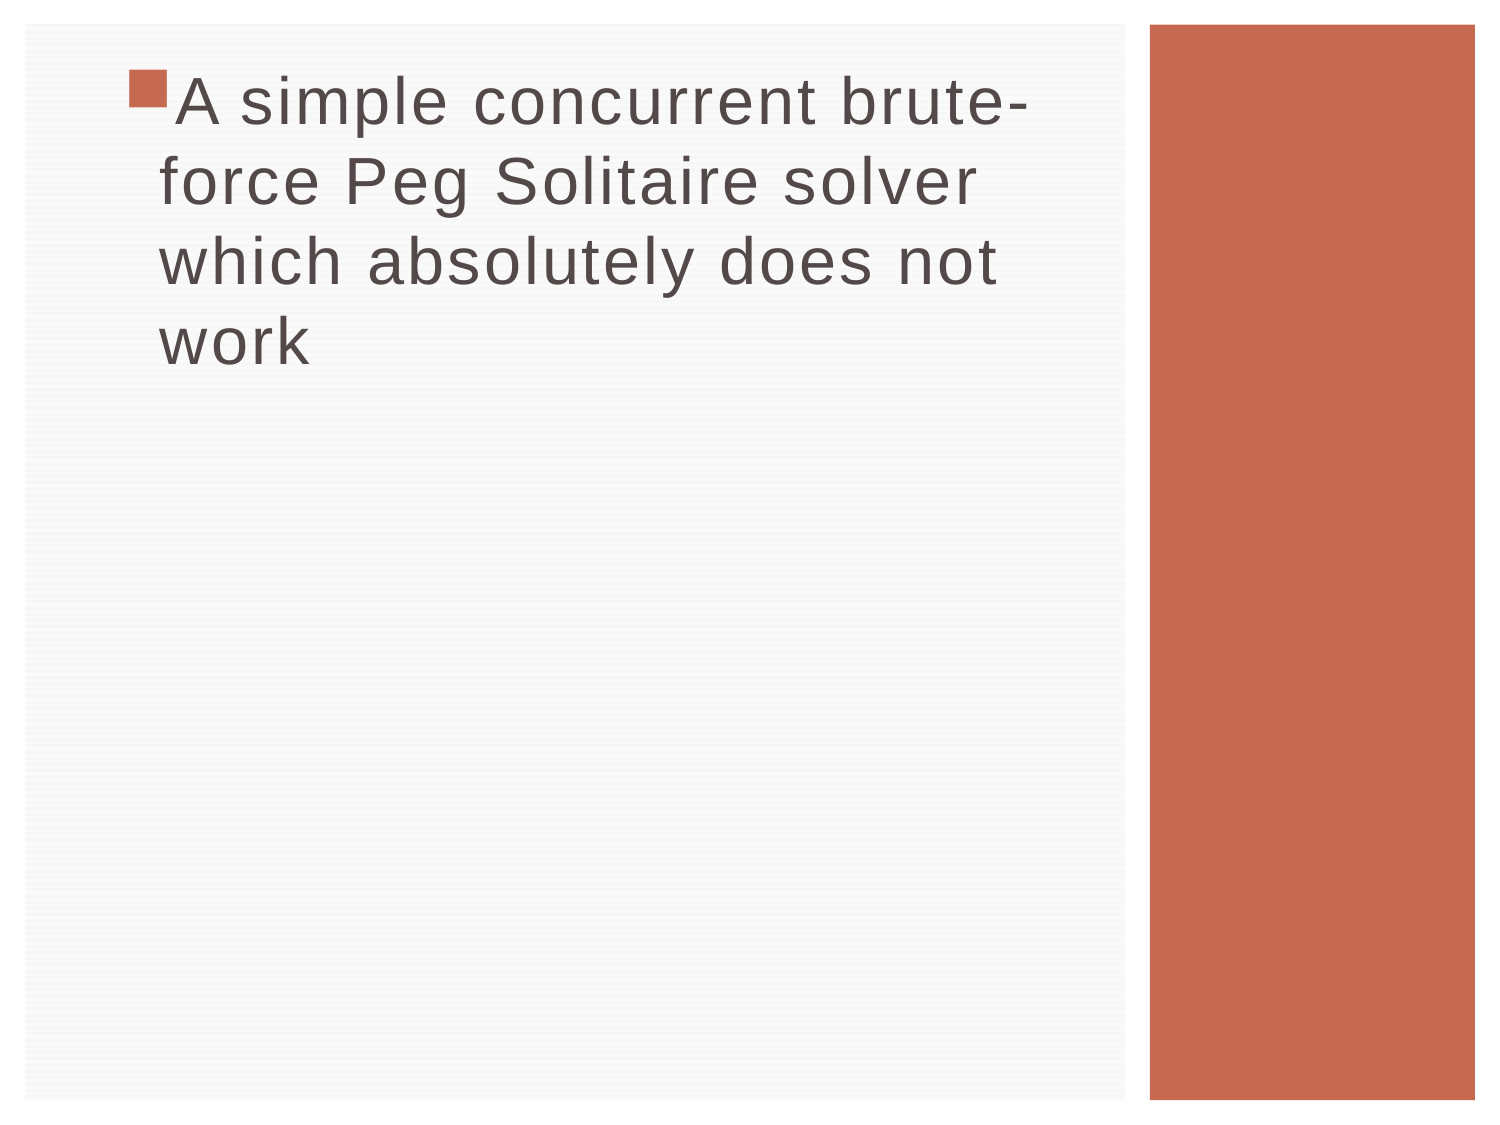

A simple concurrent brute-force Peg Solitaire solver which absolutely does not work
#